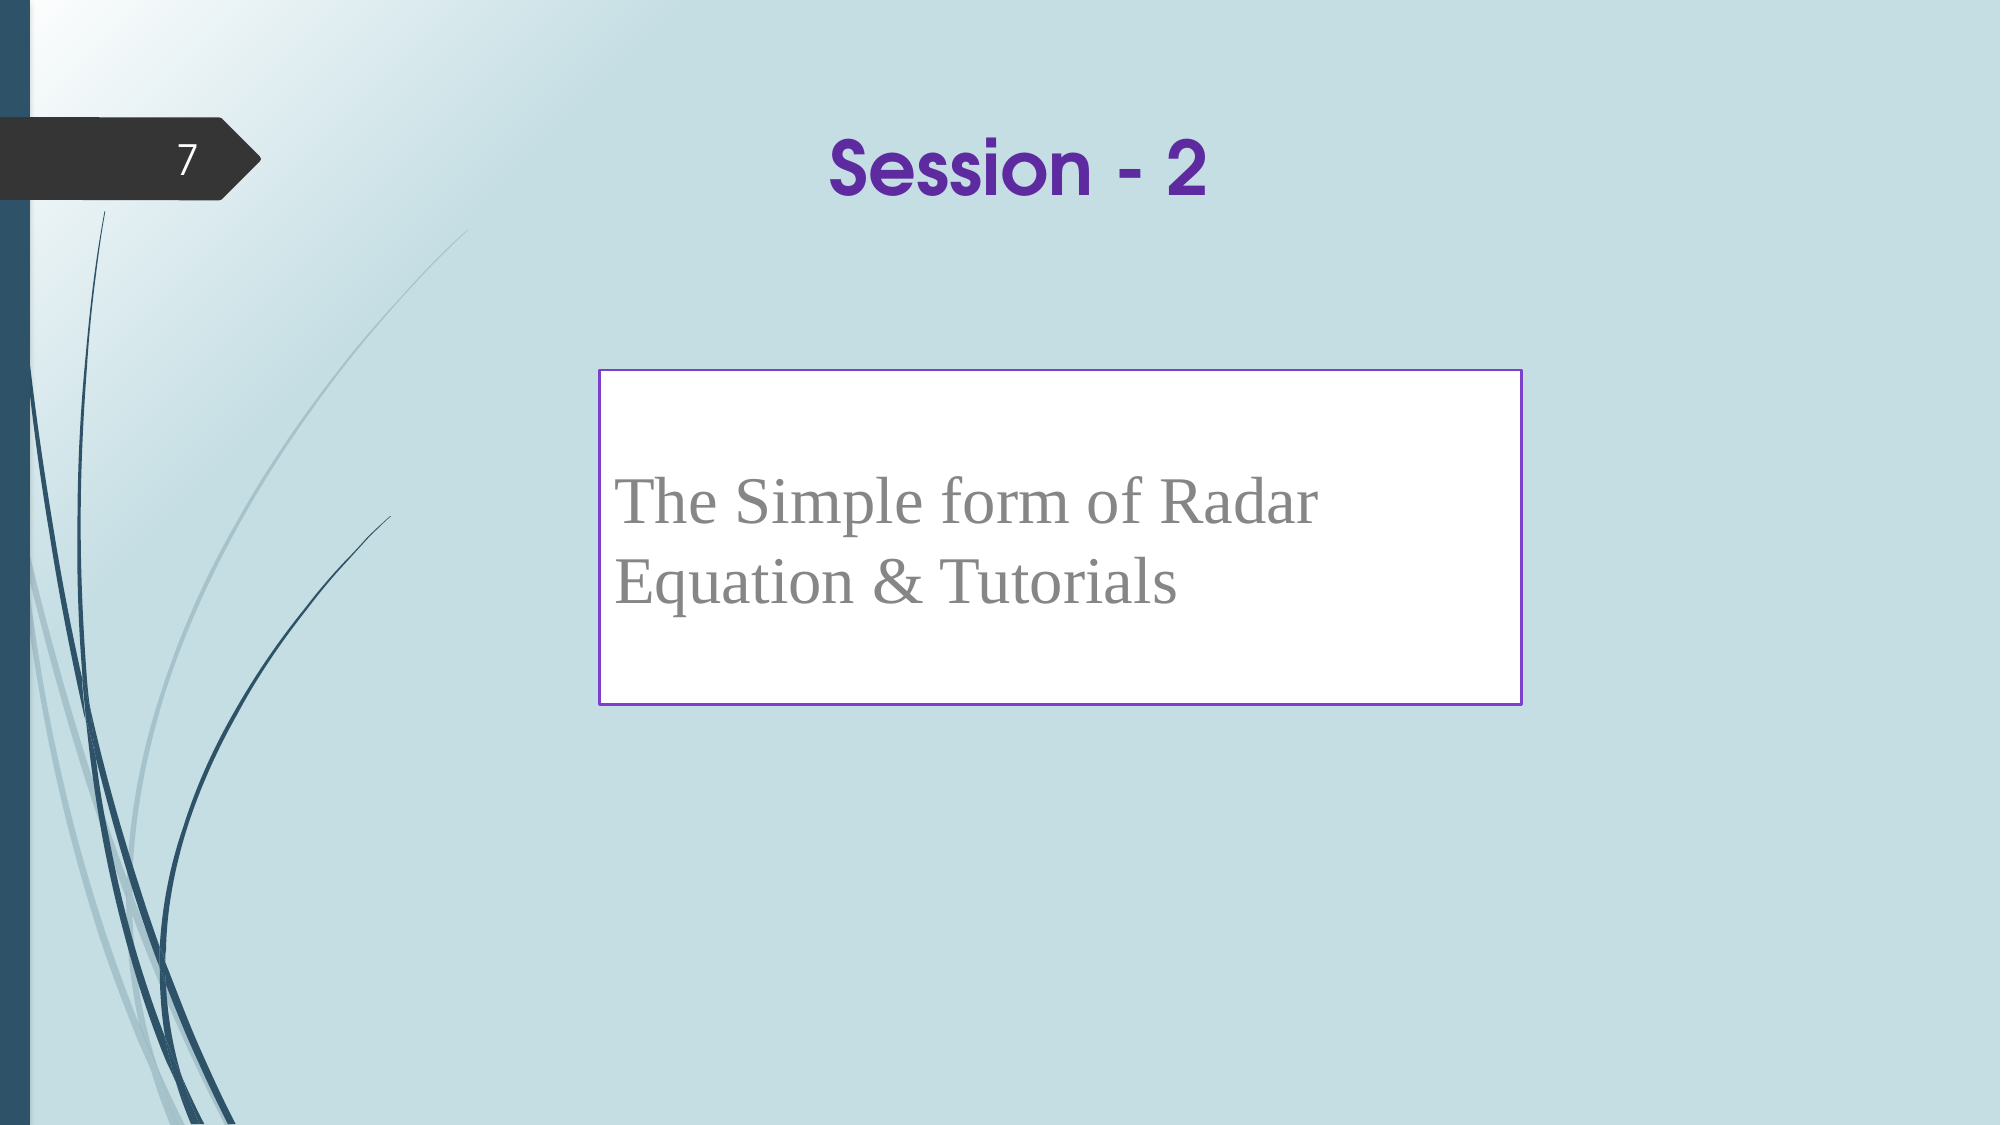

# Session - 2
7

The Simple form of Radar Equation & Tutorials